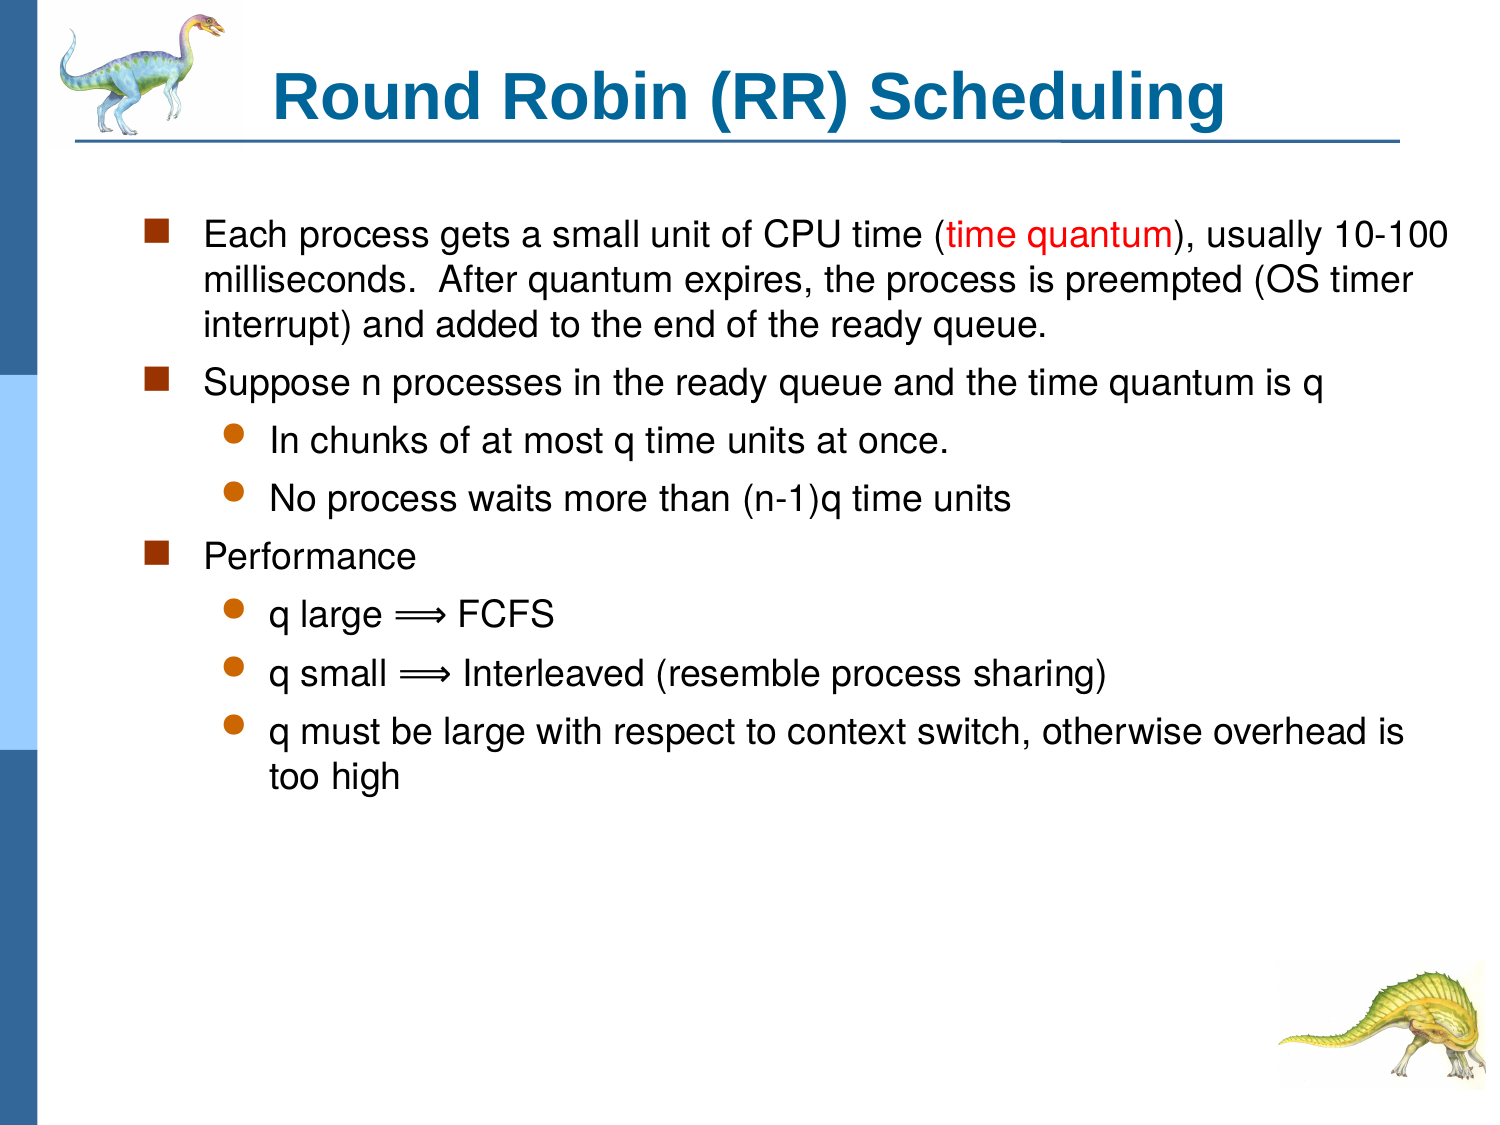

# Round Robin (RR) Scheduling
Each process gets a small unit of CPU time (time quantum), usually 10-100 milliseconds.  After quantum expires, the process is preempted (OS timer interrupt) and added to the end of the ready queue.
Suppose n processes in the ready queue and the time quantum is q
In chunks of at most q time units at once.
No process waits more than (n-1)q time units
Performance
q large ⟹ FCFS
q small ⟹ Interleaved (resemble process sharing)
q must be large with respect to context switch, otherwise overhead is too high